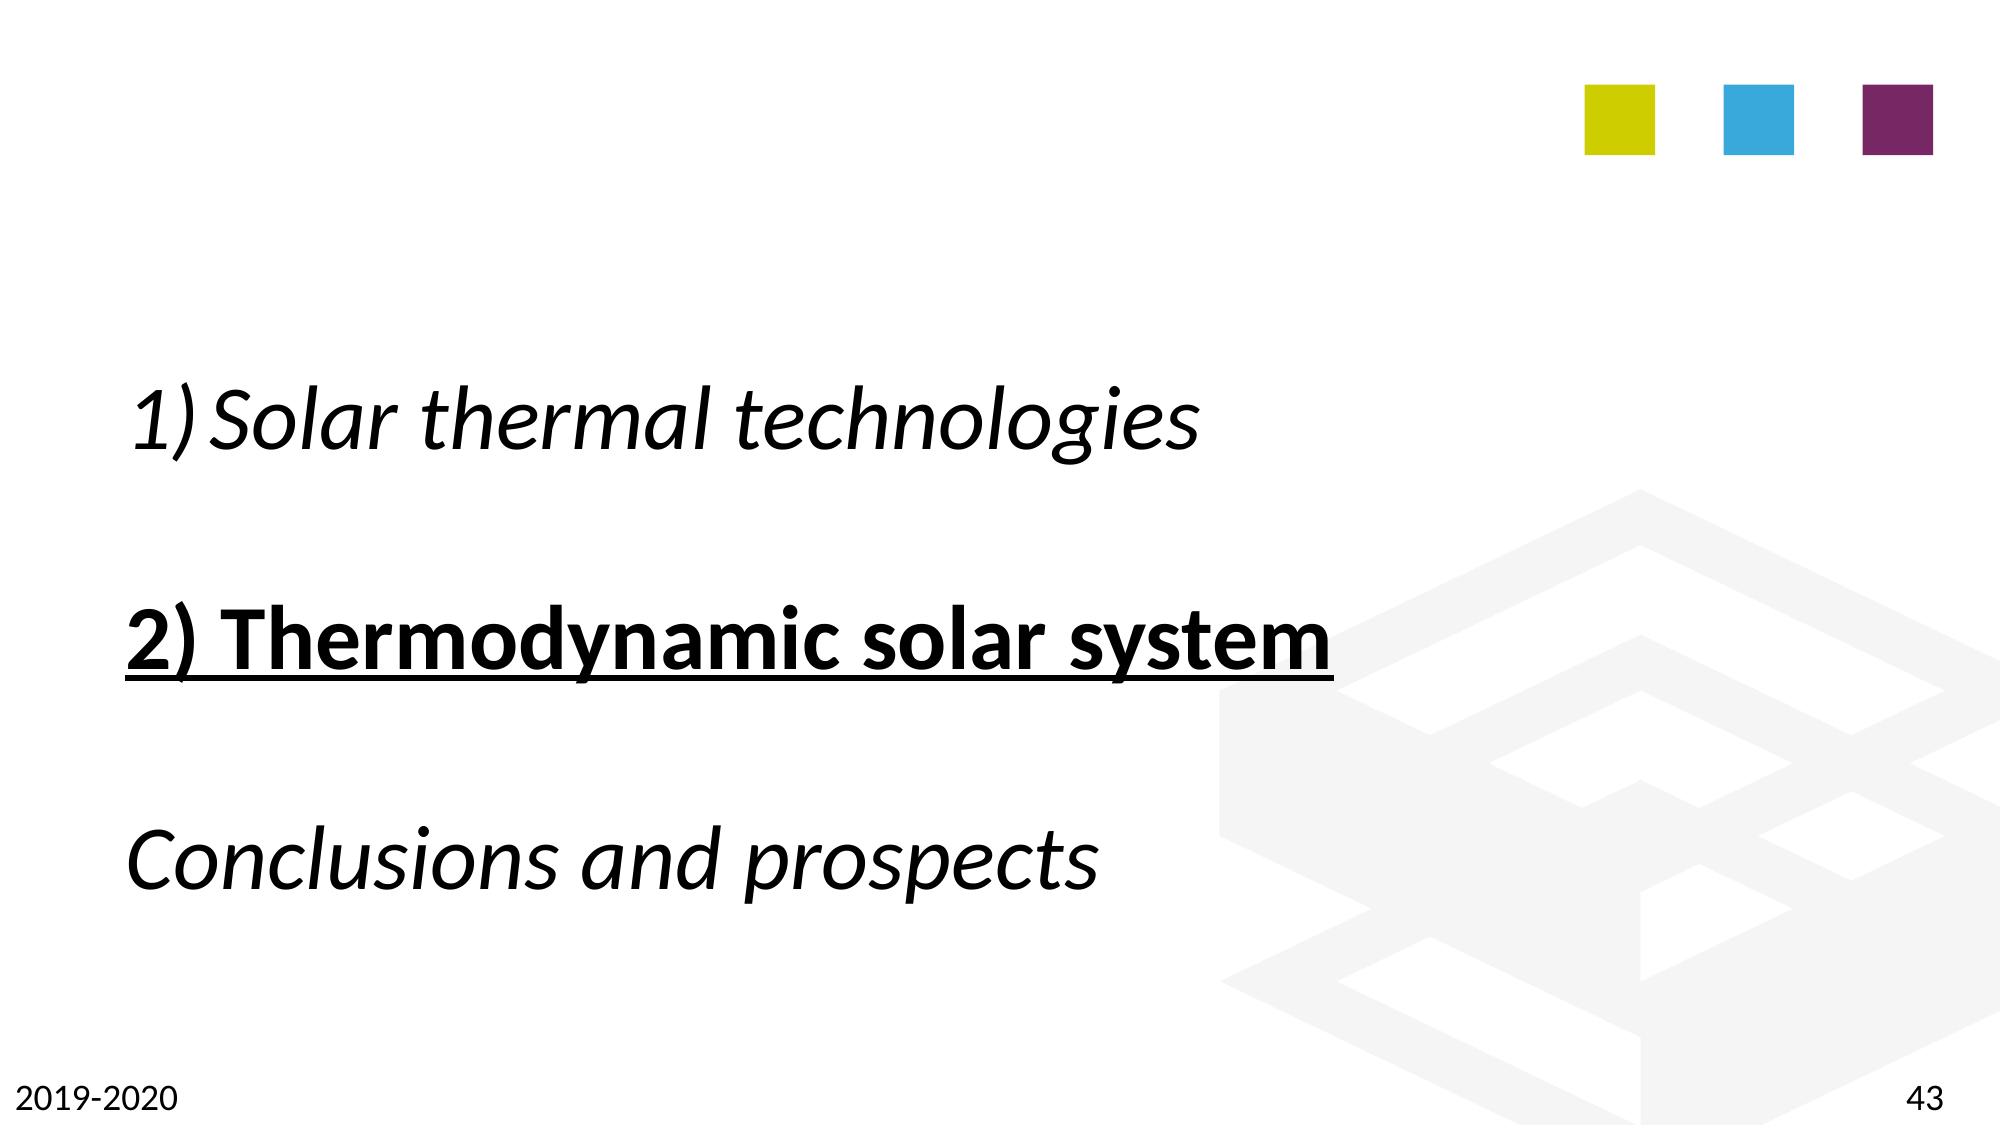

Solar thermal technologies

2) Thermodynamic solar system

Conclusions and prospects

43
2019-2020